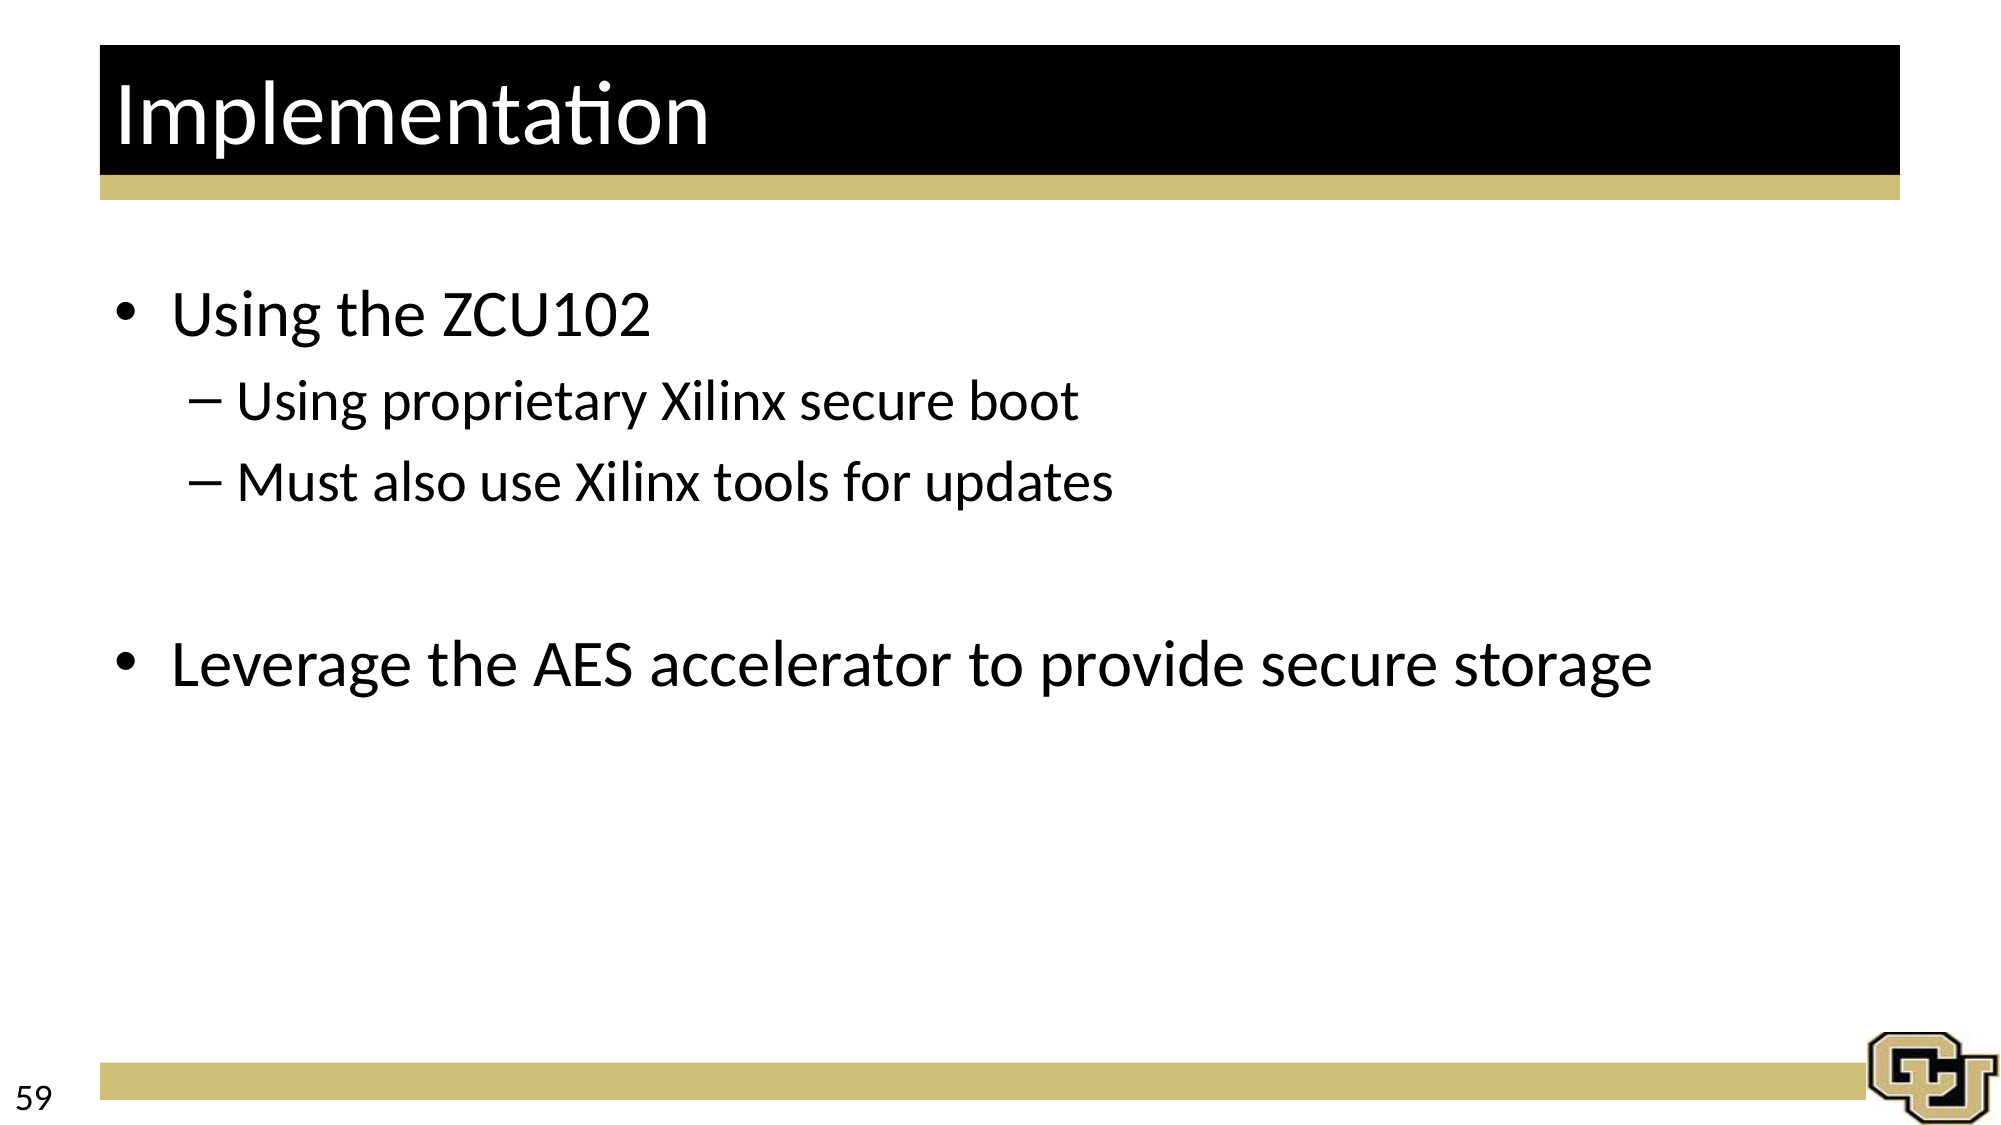

# Implementation
Using the ZCU102
Using proprietary Xilinx secure boot
Must also use Xilinx tools for updates

Leverage the AES accelerator to provide secure storage

59